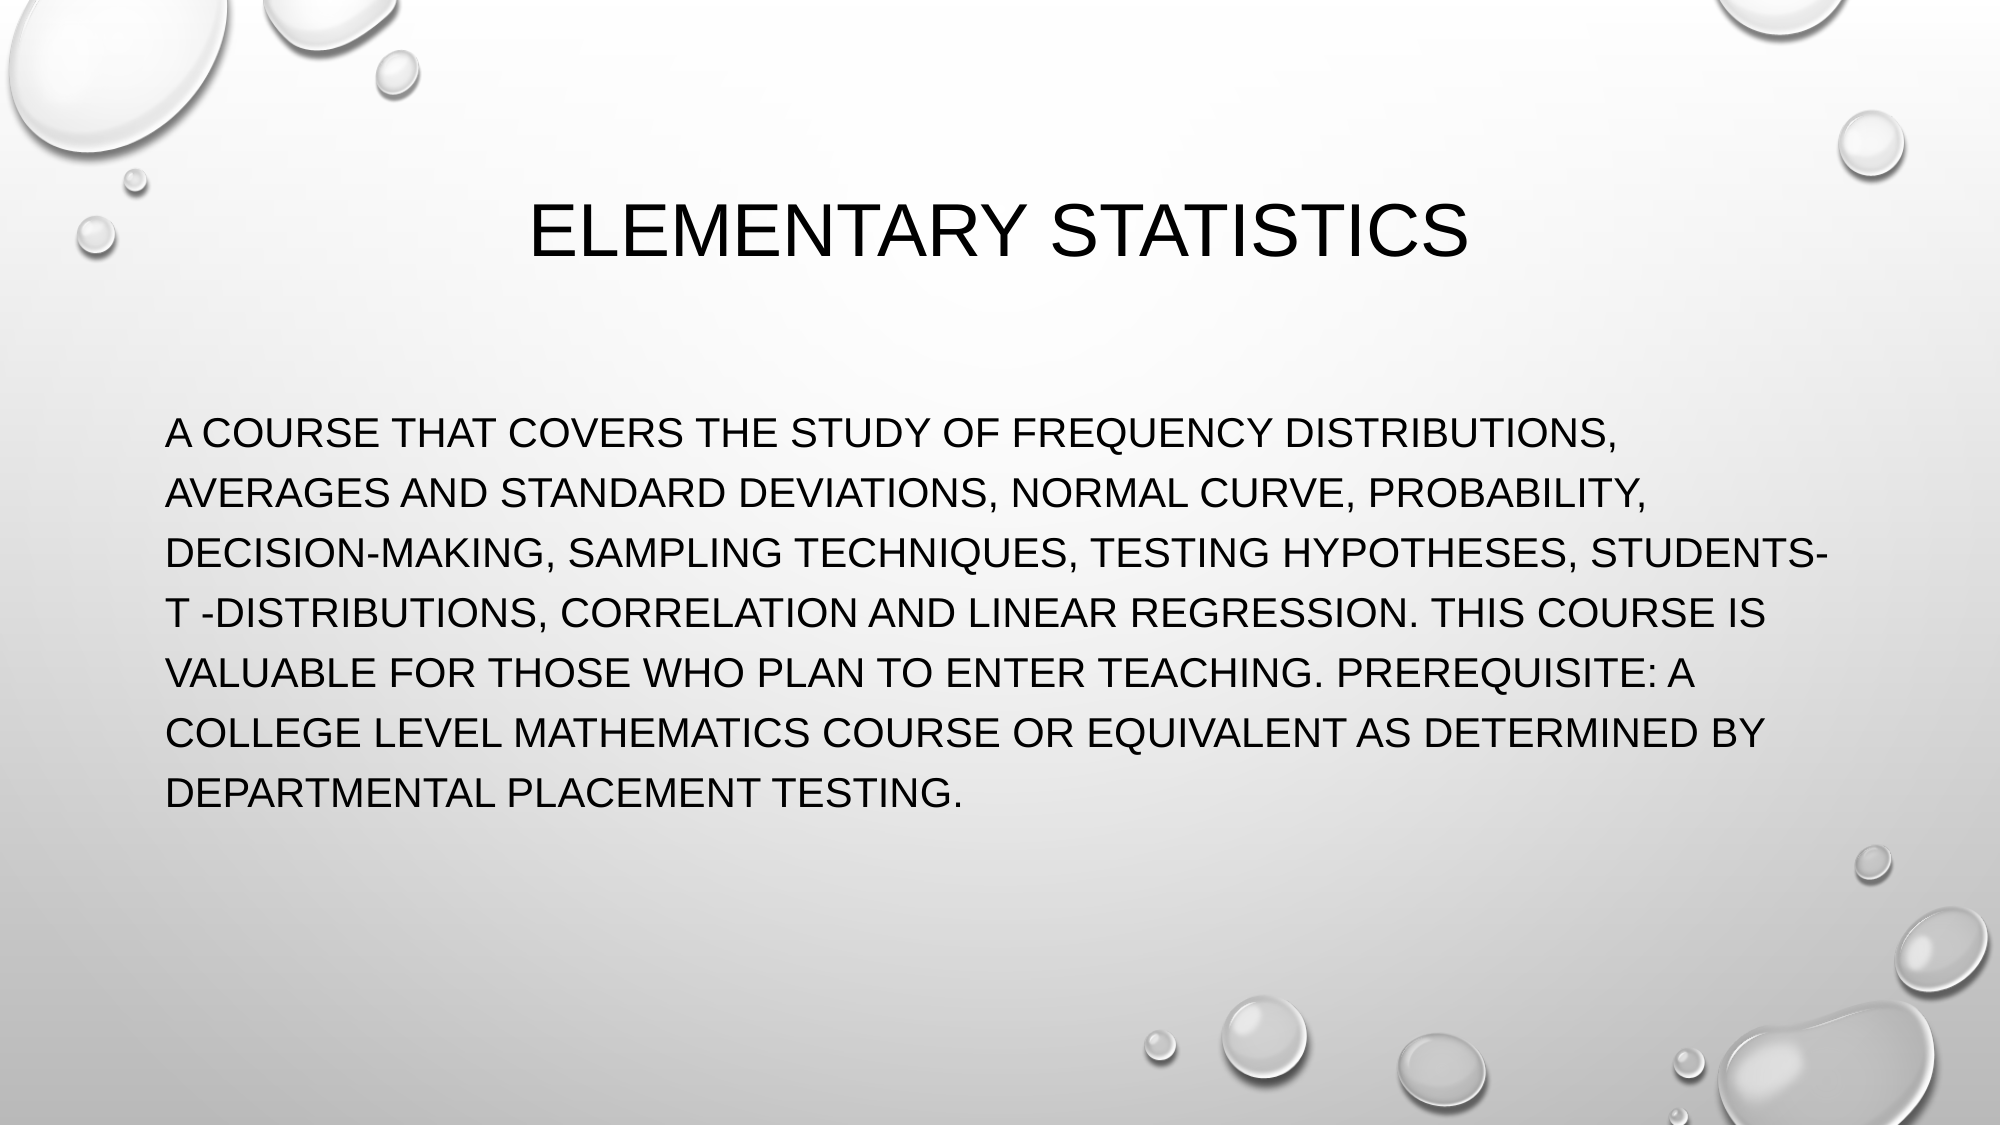

# Elementary Statistics
A course that covers the study of frequency distributions, averages and standard deviations, normal curve, probability, decision-making, sampling techniques, testing hypotheses, students-t -distributions, correlation and linear regression. This course is valuable for those who plan to enter teaching. Prerequisite: A college level mathematics course or equivalent as determined by departmental placement testing.